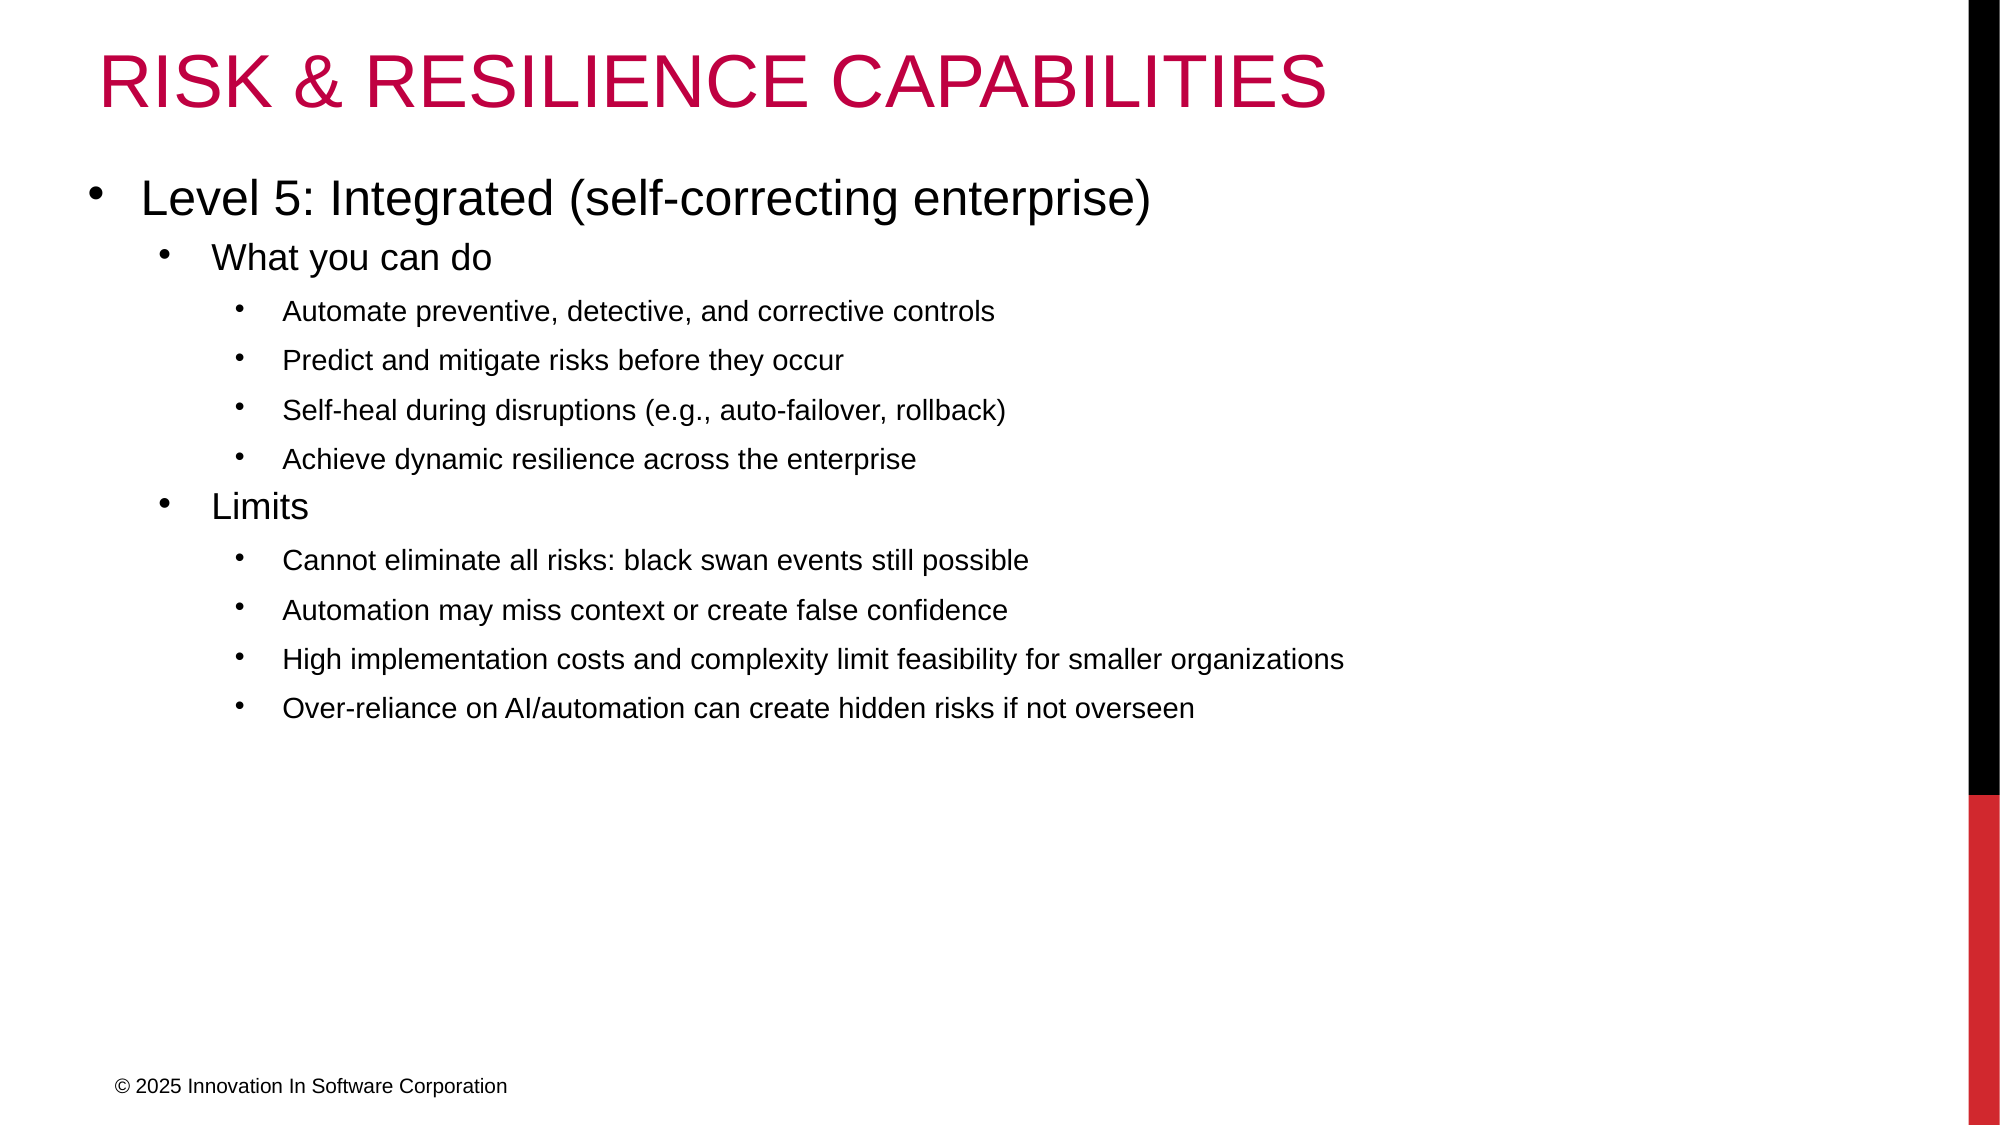

# Risk & Resilience capabilities
Level 5: Integrated (self-correcting enterprise)
What you can do
Automate preventive, detective, and corrective controls
Predict and mitigate risks before they occur
Self-heal during disruptions (e.g., auto-failover, rollback)
Achieve dynamic resilience across the enterprise
Limits
Cannot eliminate all risks: black swan events still possible
Automation may miss context or create false confidence
High implementation costs and complexity limit feasibility for smaller organizations
Over-reliance on AI/automation can create hidden risks if not overseen
© 2025 Innovation In Software Corporation